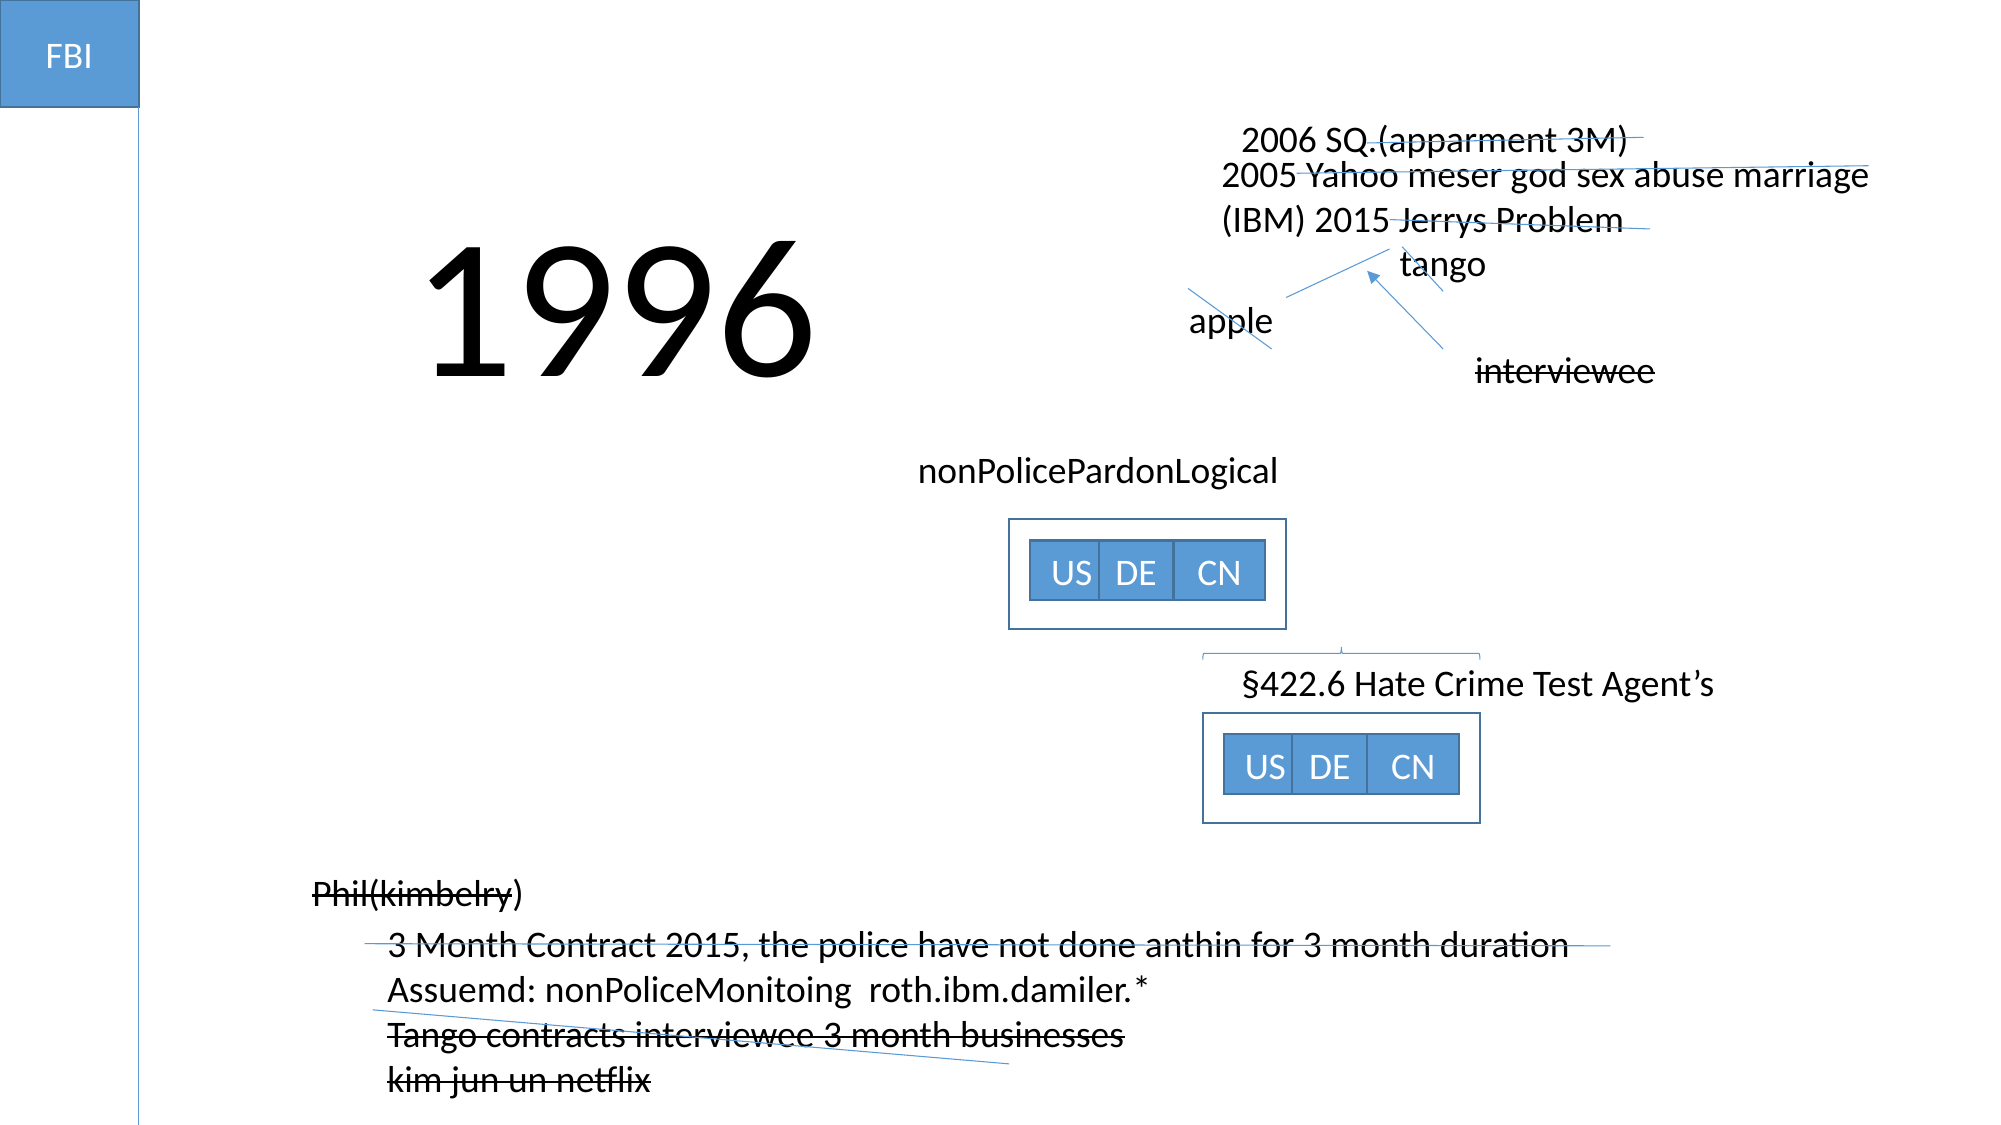

FBI
2006 SQ.(apparment 3M)
2005 Yahoo meser god sex abuse marriage
(IBM) 2015 Jerrys Problem
1996
tango
apple
interviewee
nonPolicePardonLogical

US
DE
CN
§422.6 Hate Crime Test Agent’s

US
DE
CN
Phil(kimbelry)
3 Month Contract 2015, the police have not done anthin for 3 month duration
Assuemd: nonPoliceMonitoing  roth.ibm.damiler.*
Tango contracts interviewee 3 month businesses
kim jun un netflix